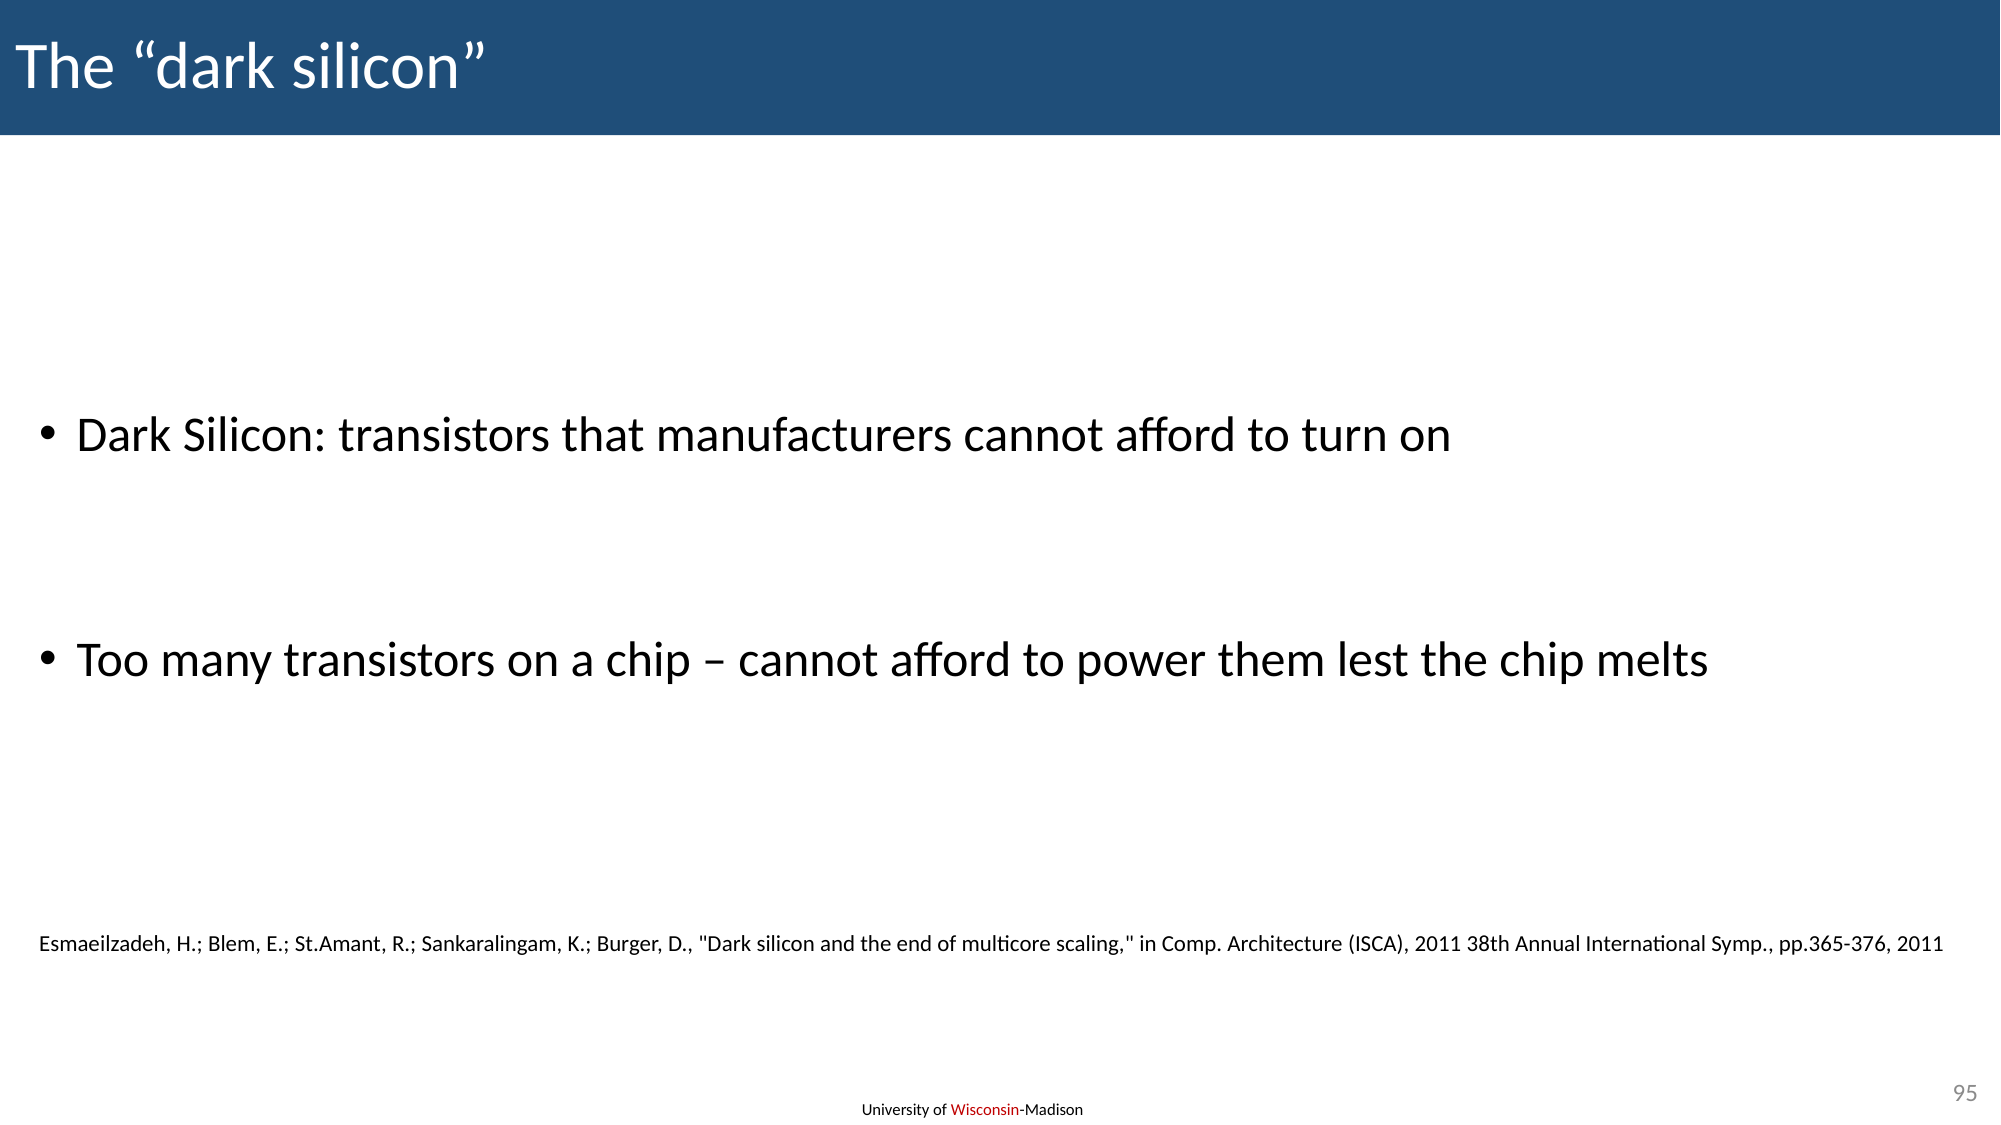

# The “dark silicon”

Dark Silicon: transistors that manufacturers cannot afford to turn on

Too many transistors on a chip – cannot afford to power them lest the chip melts

Esmaeilzadeh, H.; Blem, E.; St.Amant, R.; Sankaralingam, K.; Burger, D., "Dark silicon and the end of multicore scaling," in Comp. Architecture (ISCA), 2011 38th Annual International Symp., pp.365-376, 2011
95